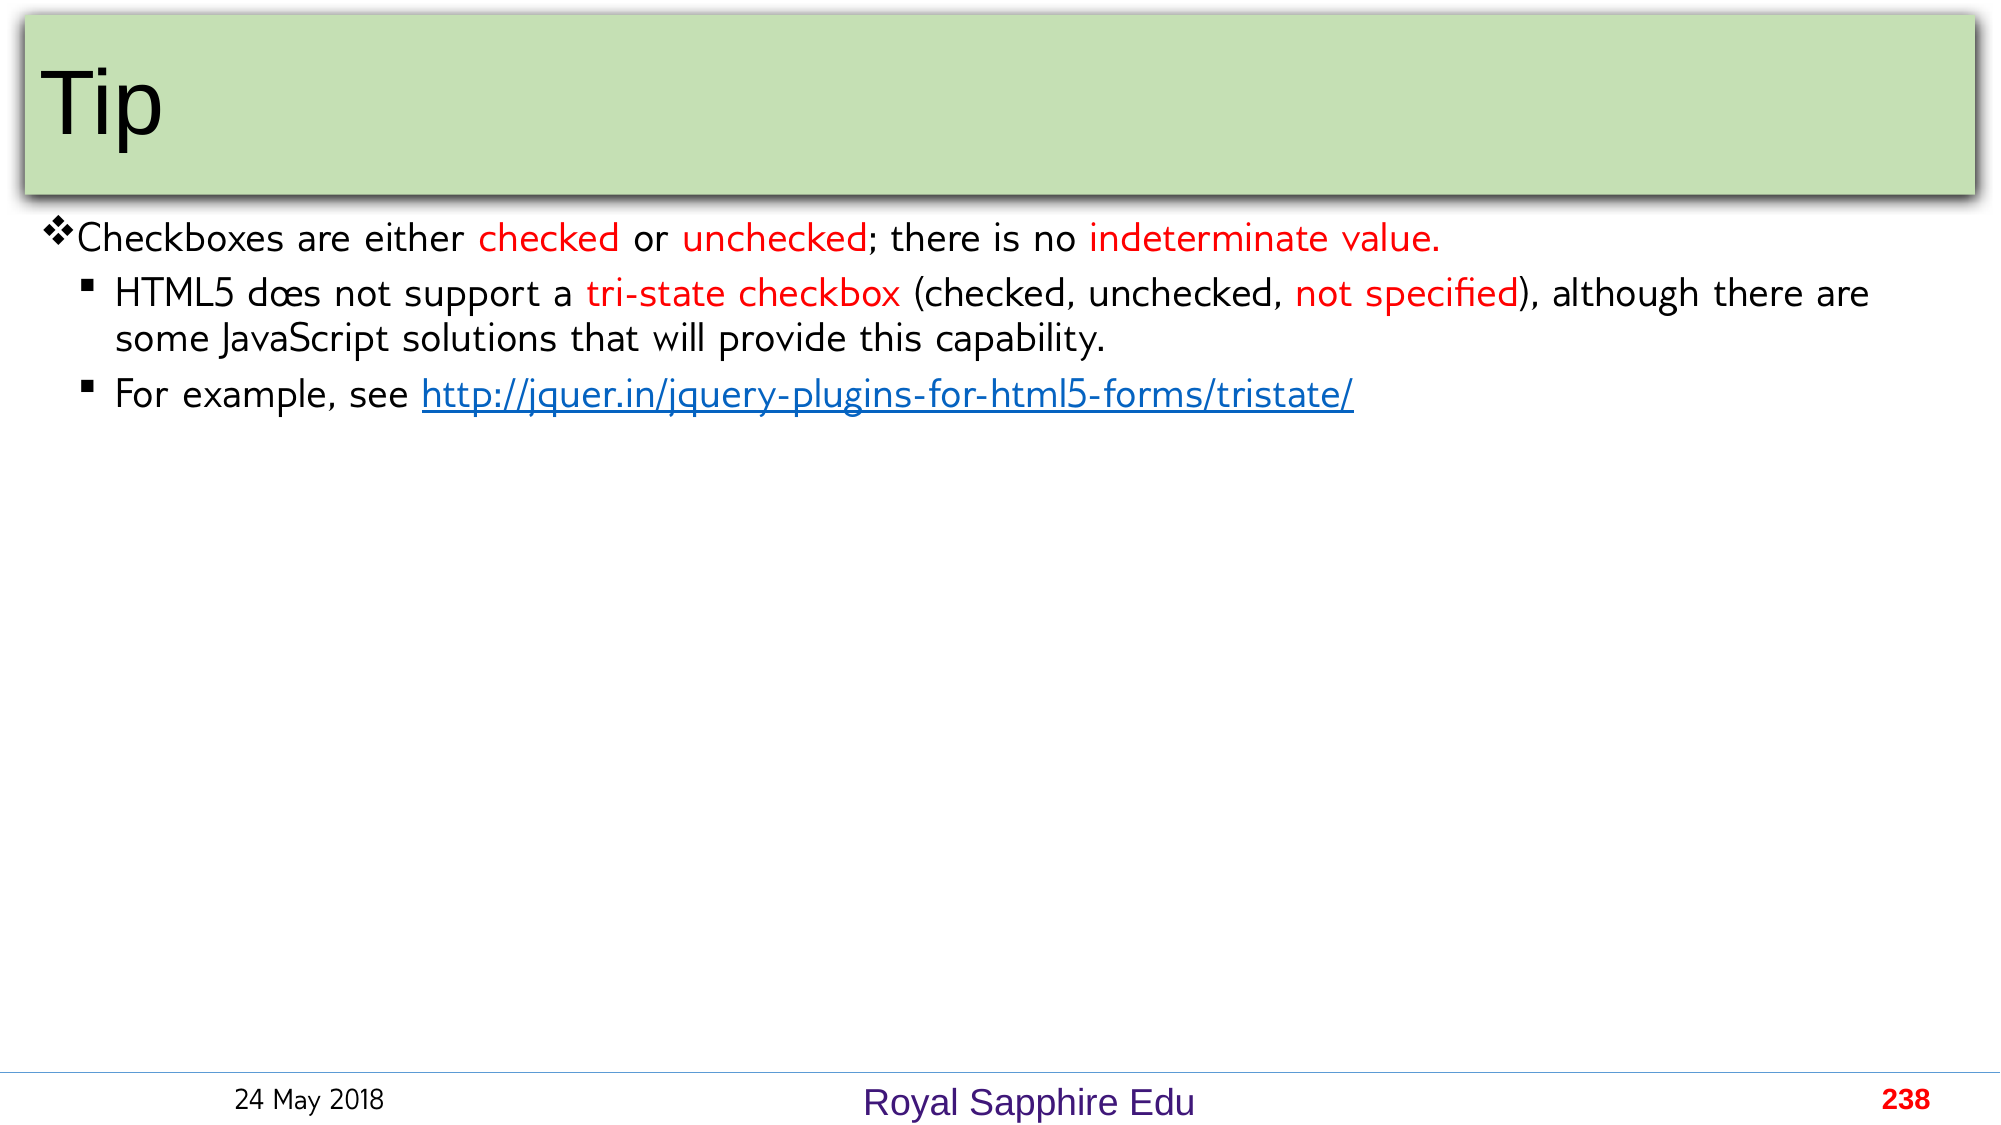

# Tip
Checkboxes are either checked or unchecked; there is no indeterminate value.
HTML5 does not support a tri-state checkbox (checked, unchecked, not specified), although there are some JavaScript solutions that will provide this capability.
For example, see http://jquer.in/jquery-plugins-for-html5-forms/tristate/
24 May 2018
238